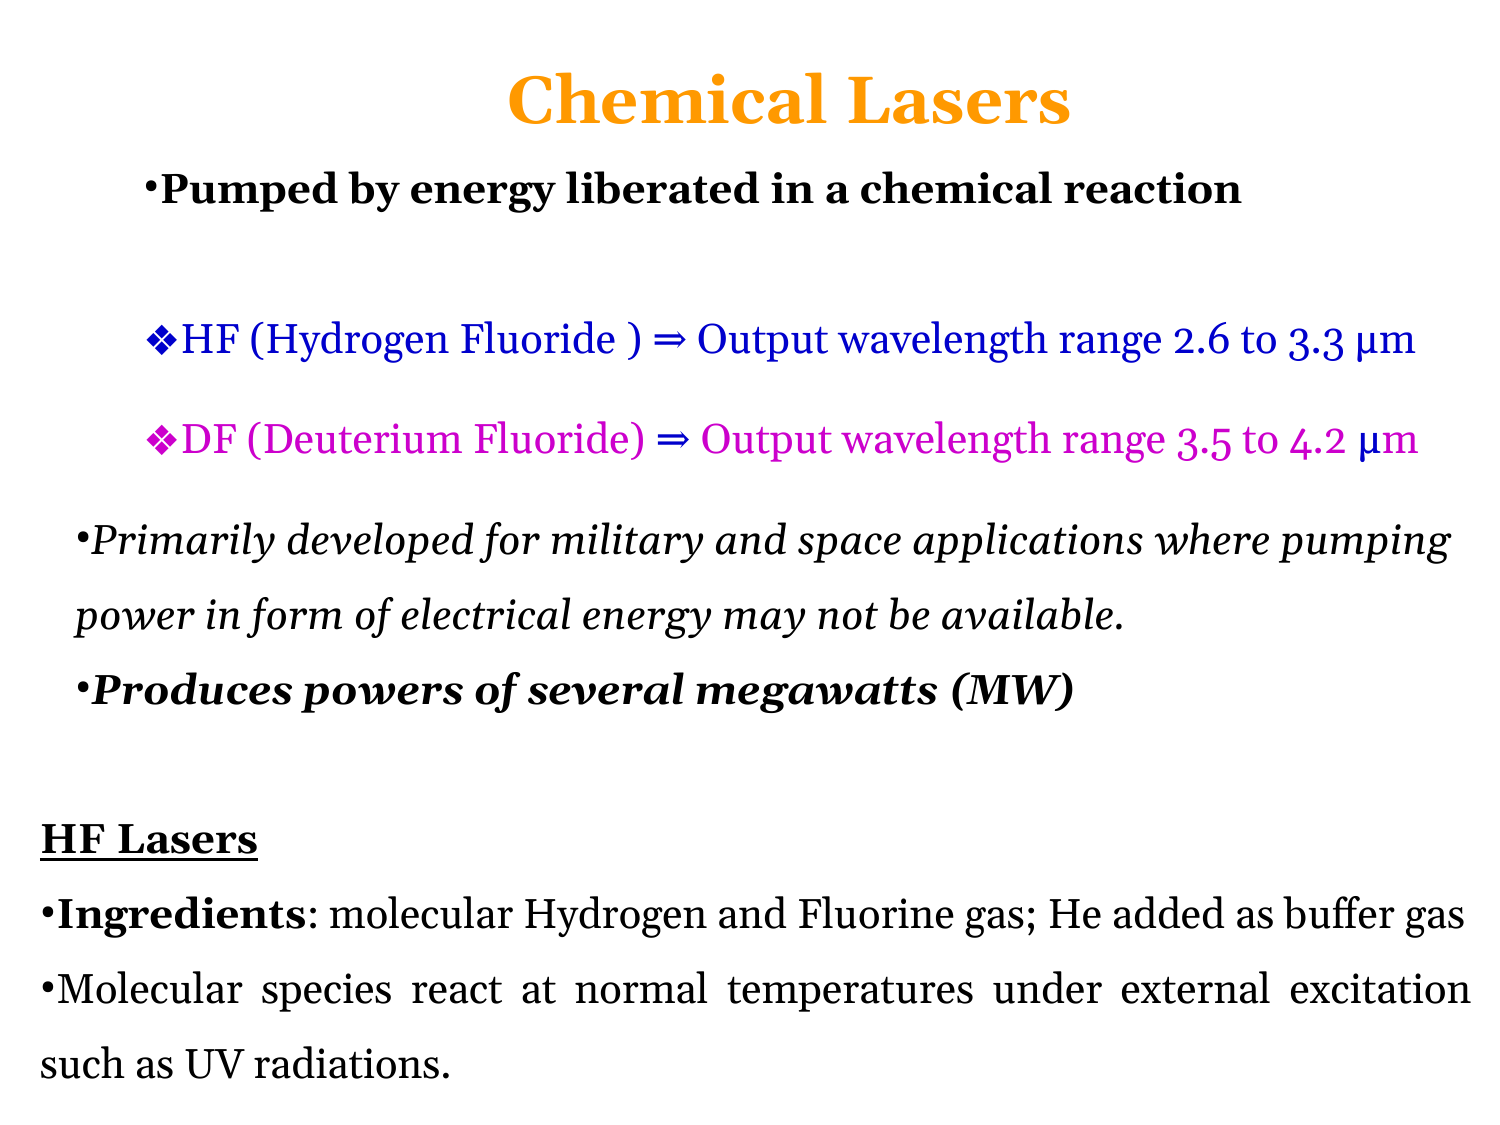

Chemical Lasers
Pumped by energy liberated in a chemical reaction

HF (Hydrogen Fluoride ) ⇒ Output wavelength range 2.6 to 3.3 μm
DF (Deuterium Fluoride) ⇒ Output wavelength range 3.5 to 4.2 μm

Primarily developed for military and space applications where pumping
power in form of electrical energy may not be available.
Produces powers of several megawatts (MW)
HF Lasers
Ingredients: molecular Hydrogen and Fluorine gas; He added as buffer gas
Molecular species react at normal temperatures under external excitation such as UV radiations.